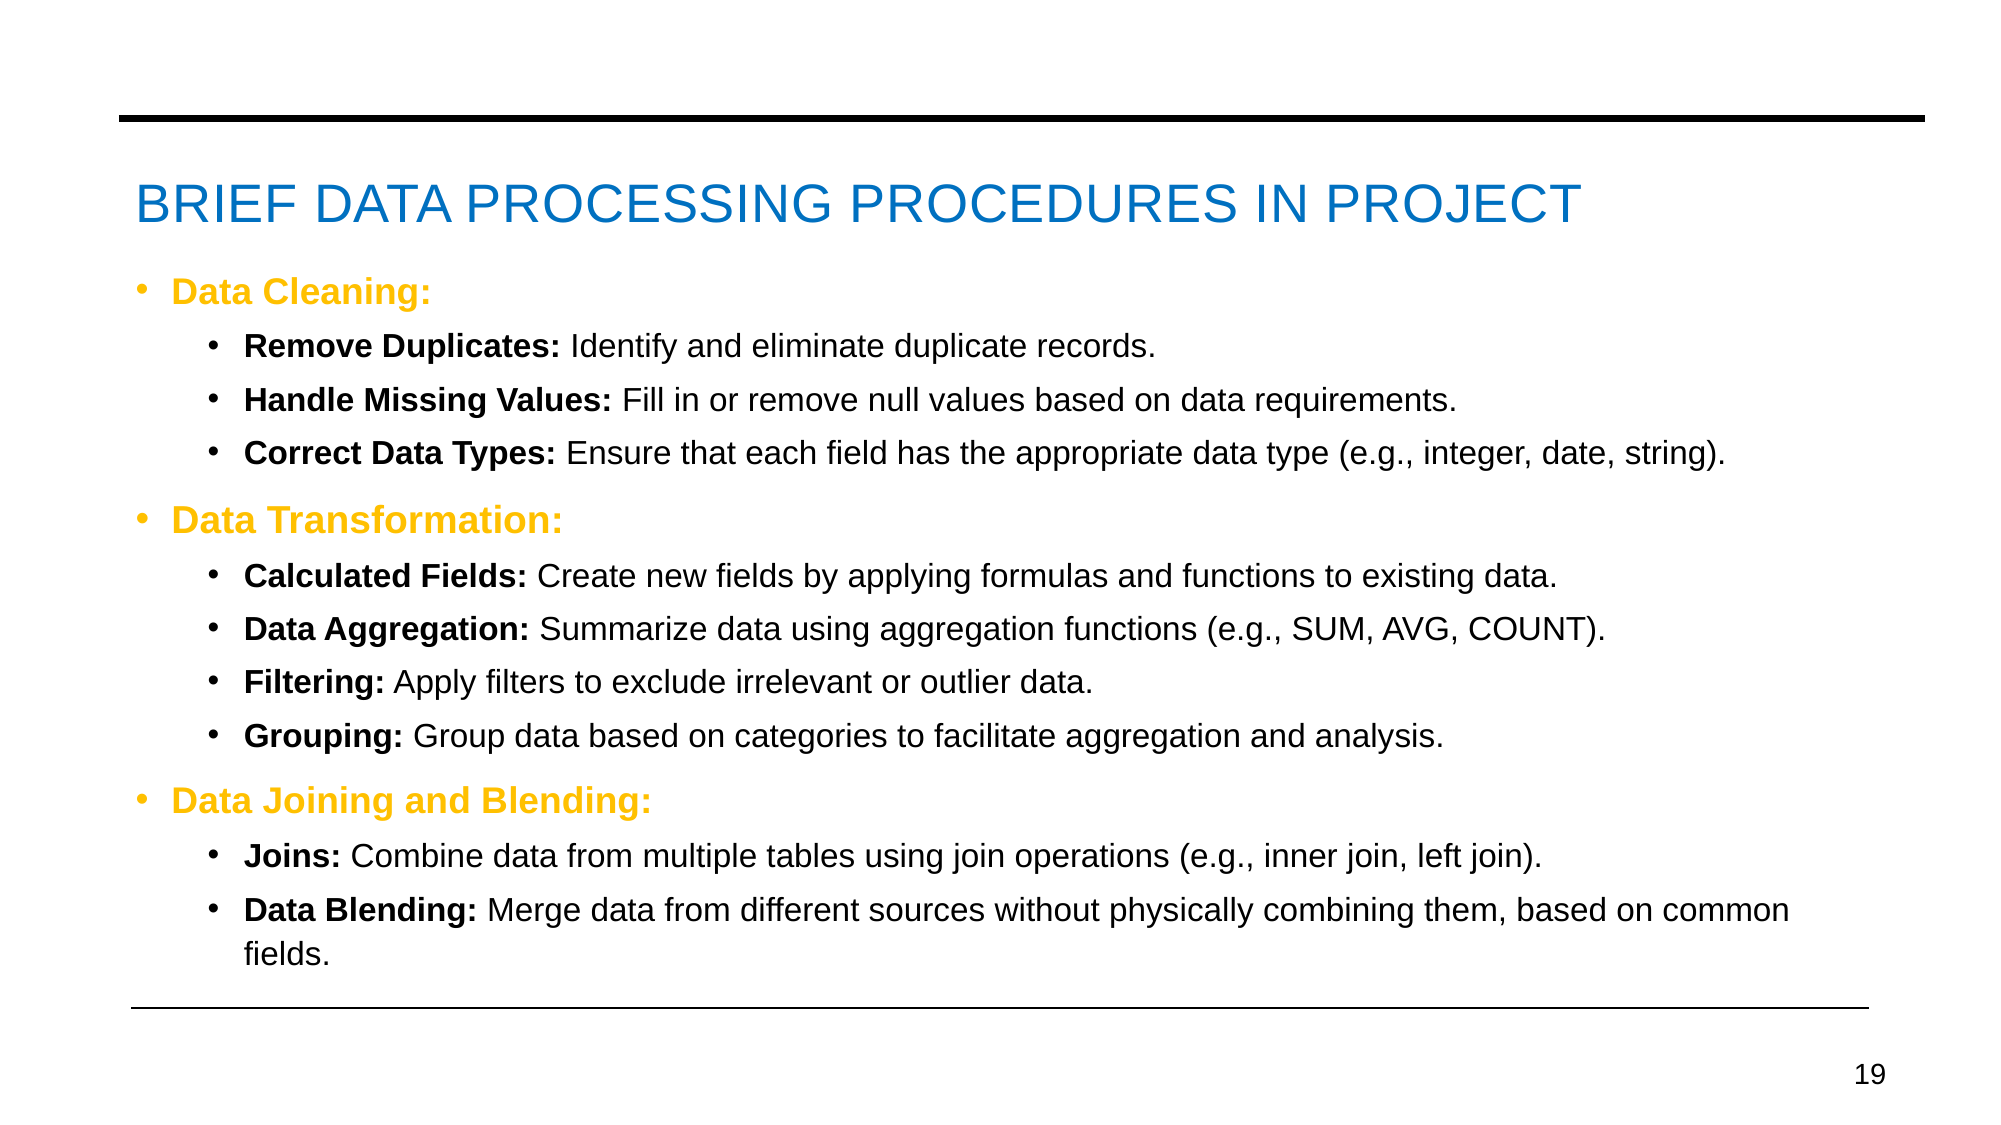

# Brief Data Processing Procedures in Project
Data Cleaning:
Remove Duplicates: Identify and eliminate duplicate records.
Handle Missing Values: Fill in or remove null values based on data requirements.
Correct Data Types: Ensure that each field has the appropriate data type (e.g., integer, date, string).
Data Transformation:
Calculated Fields: Create new fields by applying formulas and functions to existing data.
Data Aggregation: Summarize data using aggregation functions (e.g., SUM, AVG, COUNT).
Filtering: Apply filters to exclude irrelevant or outlier data.
Grouping: Group data based on categories to facilitate aggregation and analysis.
Data Joining and Blending:
Joins: Combine data from multiple tables using join operations (e.g., inner join, left join).
Data Blending: Merge data from different sources without physically combining them, based on common fields.

19